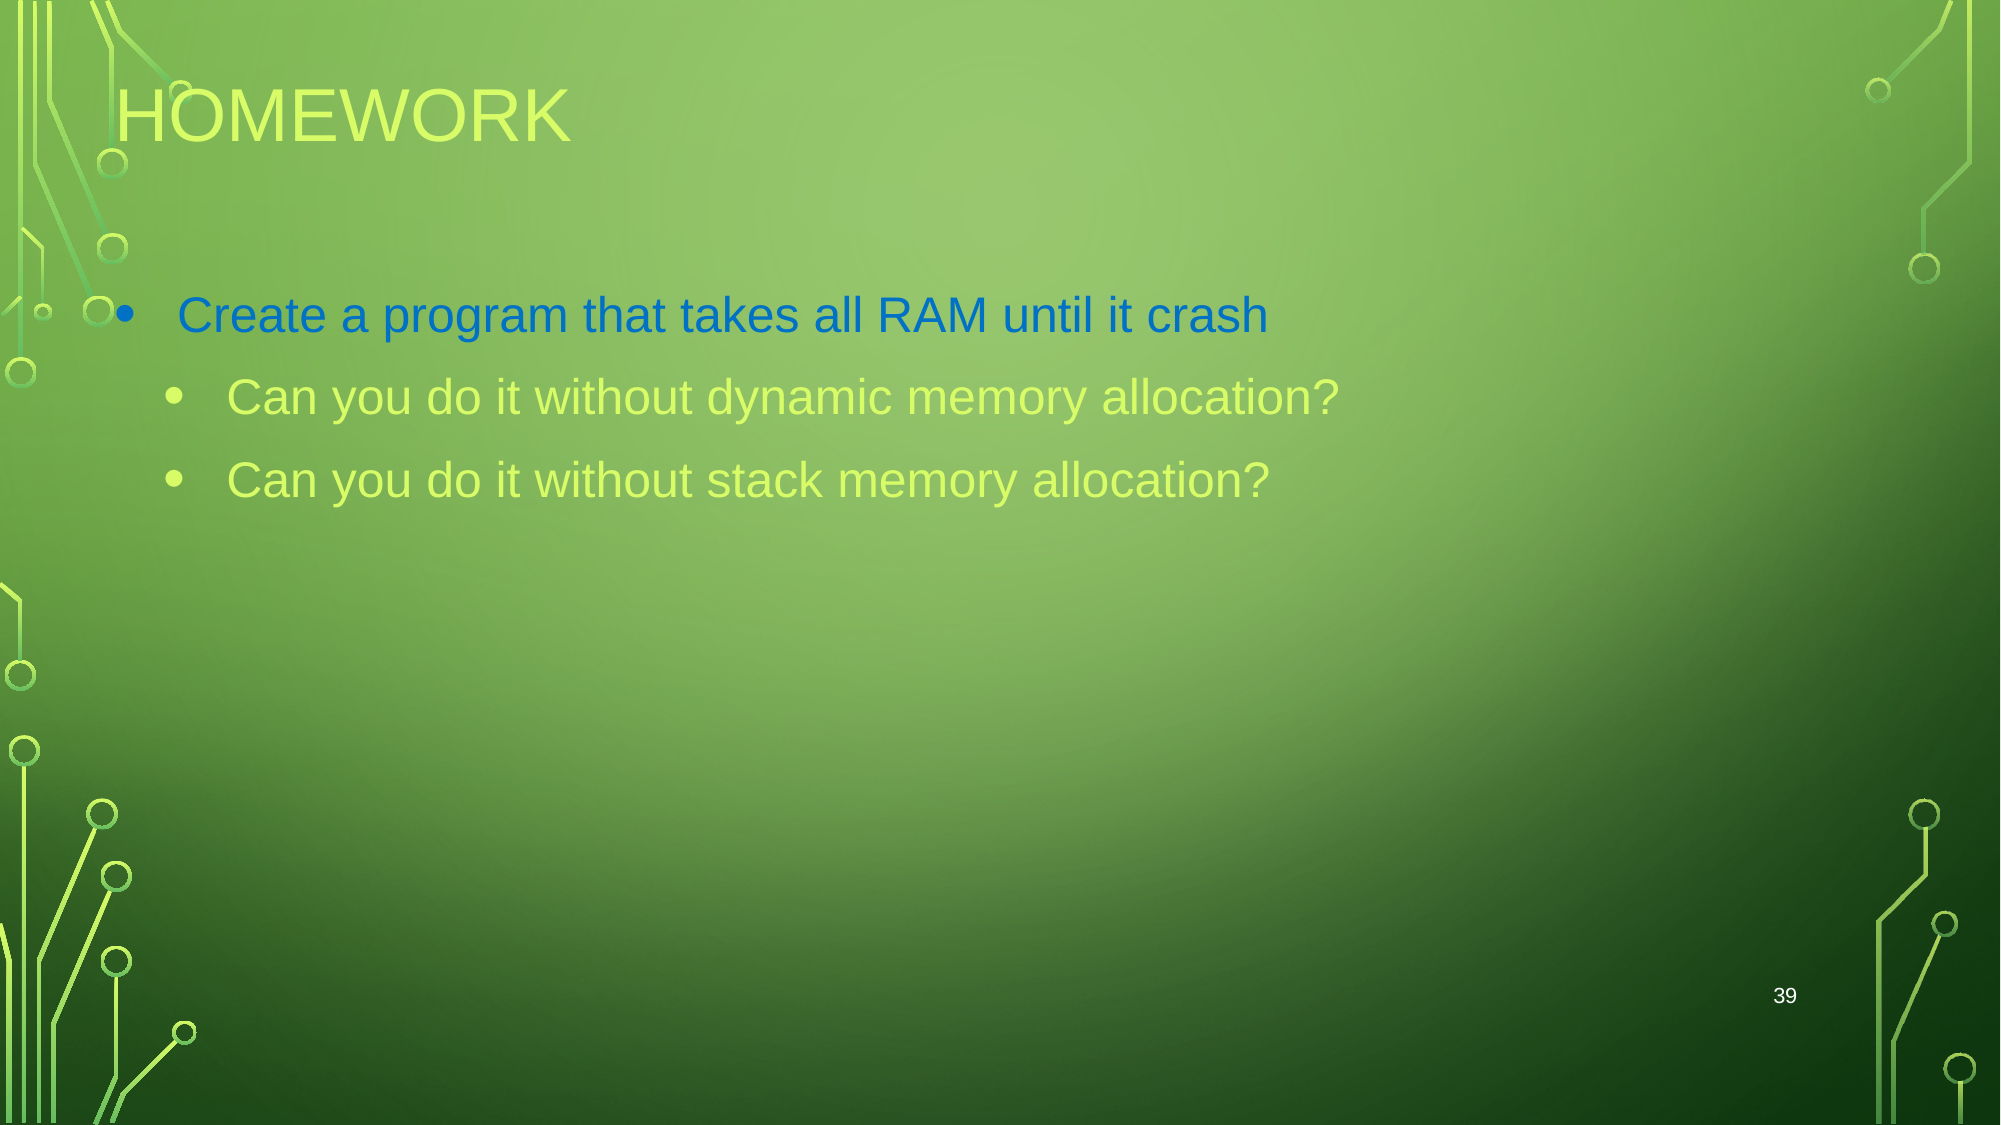

# Homework
Create a program that takes all RAM until it crash
Can you do it without dynamic memory allocation?
Can you do it without stack memory allocation?
39